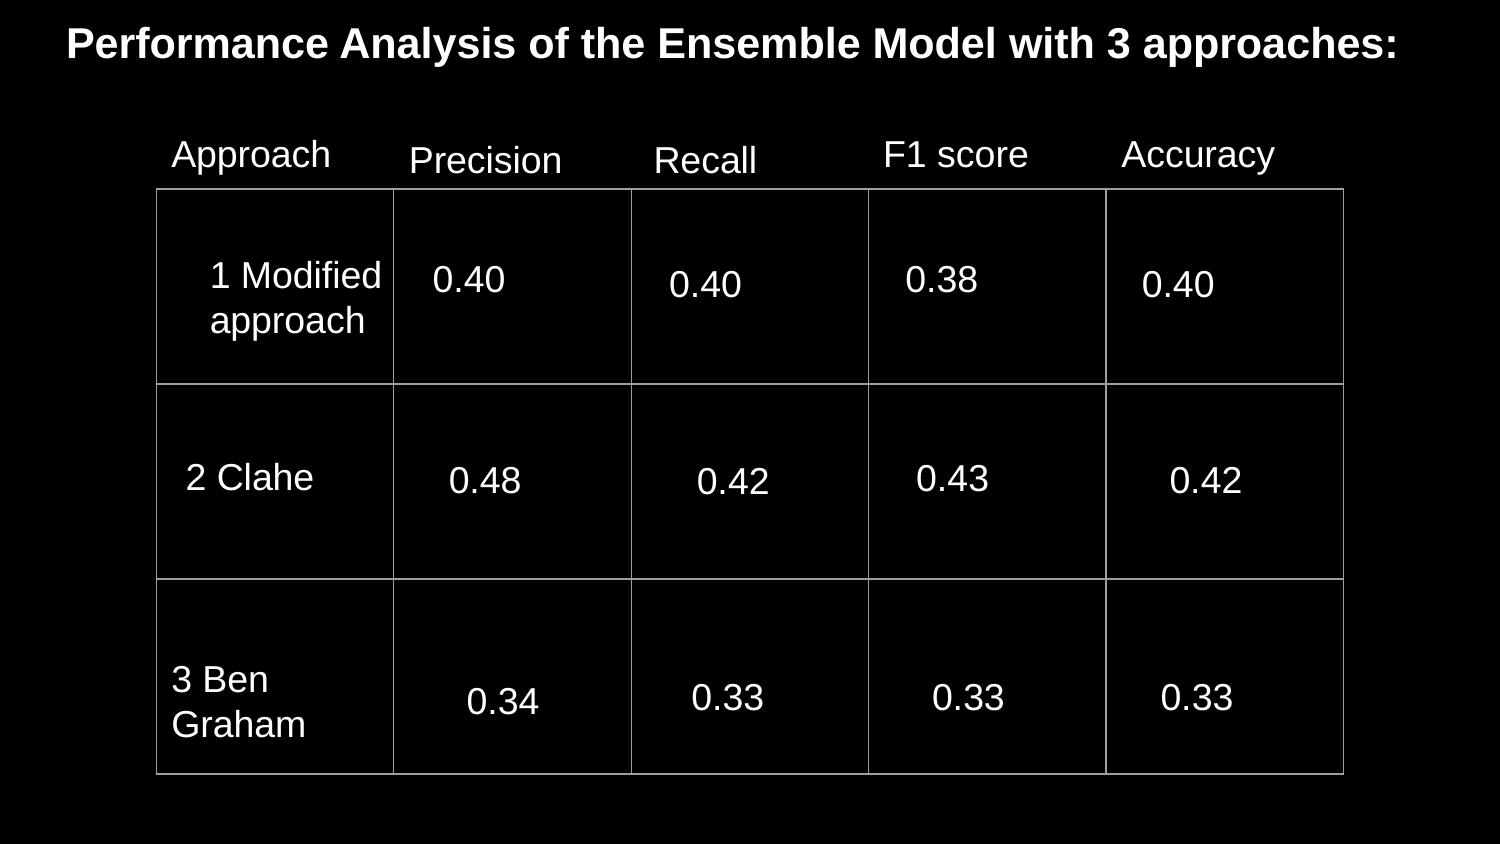

# Performance Analysis of the Ensemble Model with 3 approaches:

F1 score
Approach
Accuracy
Precision
Recall

| ! |  |  |  |  |
| --- | --- | --- | --- | --- |
|  |  |  |  |  |
|  |  |  |  |  |

1 Modified
approach
0.40
0.38
0.40
0.40

2 Clahe

0.43
0.48
0.42
0.42
3 Ben Graham

0.33
0.33
0.33
0.34